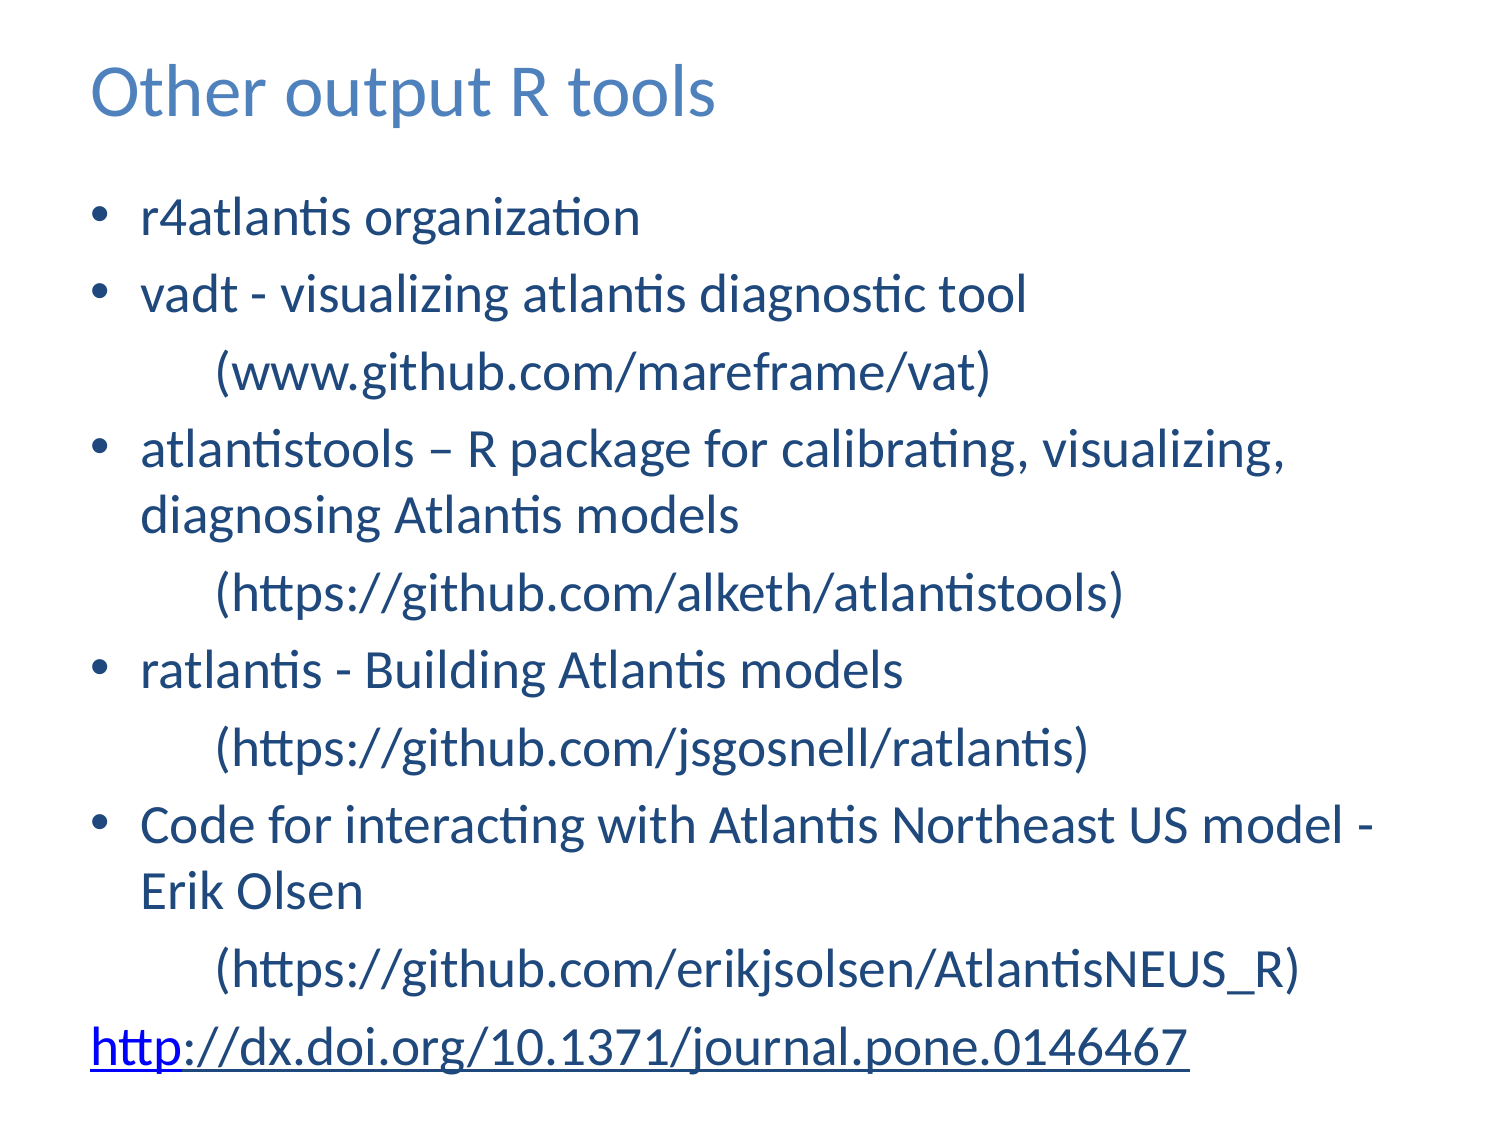

# Other output R tools
r4atlantis organization
vadt - visualizing atlantis diagnostic tool
	(www.github.com/mareframe/vat)
atlantistools – R package for calibrating, visualizing, diagnosing Atlantis models
	(https://github.com/alketh/atlantistools)
ratlantis - Building Atlantis models
	(https://github.com/jsgosnell/ratlantis)
Code for interacting with Atlantis Northeast US model - Erik Olsen
	(https://github.com/erikjsolsen/AtlantisNEUS_R)
http://dx.doi.org/10.1371/journal.pone.0146467